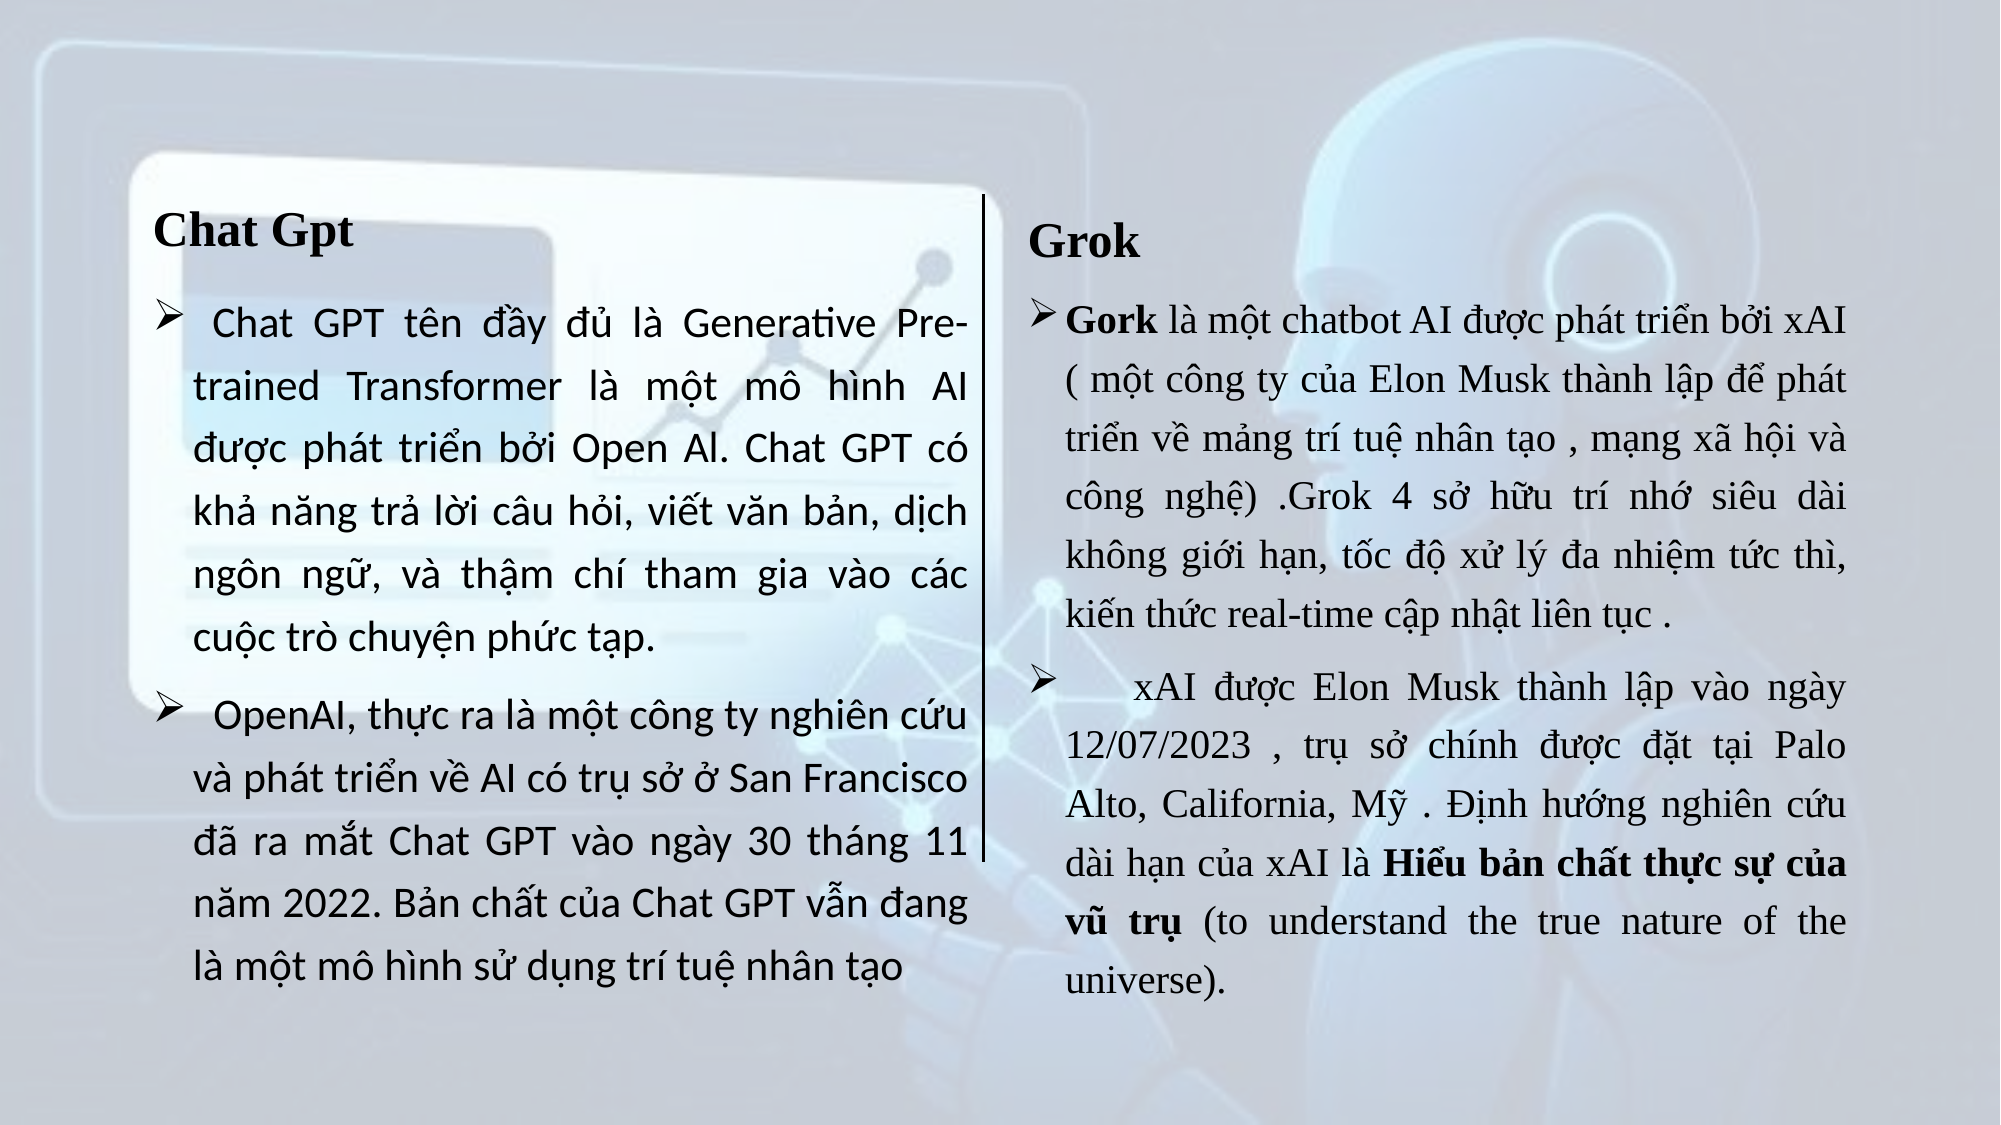

Chat Gpt
Grok
 Chat GPT tên đầy đủ là Generative Pre-trained Transformer là một mô hình AI được phát triển bởi Open Al. Chat GPT có khả năng trả lời câu hỏi, viết văn bản, dịch ngôn ngữ, và thậm chí tham gia vào các cuộc trò chuyện phức tạp.
  OpenAI, thực ra là một công ty nghiên cứu và phát triển về AI có trụ sở ở San Francisco đã ra mắt Chat GPT vào ngày 30 tháng 11 năm 2022. Bản chất của Chat GPT vẫn đang là một mô hình sử dụng trí tuệ nhân tạo
Gork là một chatbot AI được phát triển bởi xAI ( một công ty của Elon Musk thành lập để phát triển về mảng trí tuệ nhân tạo , mạng xã hội và công nghệ) .Grok 4 sở hữu trí nhớ siêu dài không giới hạn, tốc độ xử lý đa nhiệm tức thì, kiến thức real-time cập nhật liên tục .
    xAI được Elon Musk thành lập vào ngày 12/07/2023 , trụ sở chính được đặt tại Palo Alto, California, Mỹ . Định hướng nghiên cứu dài hạn của xAI là Hiểu bản chất thực sự của vũ trụ (to understand the true nature of the universe).